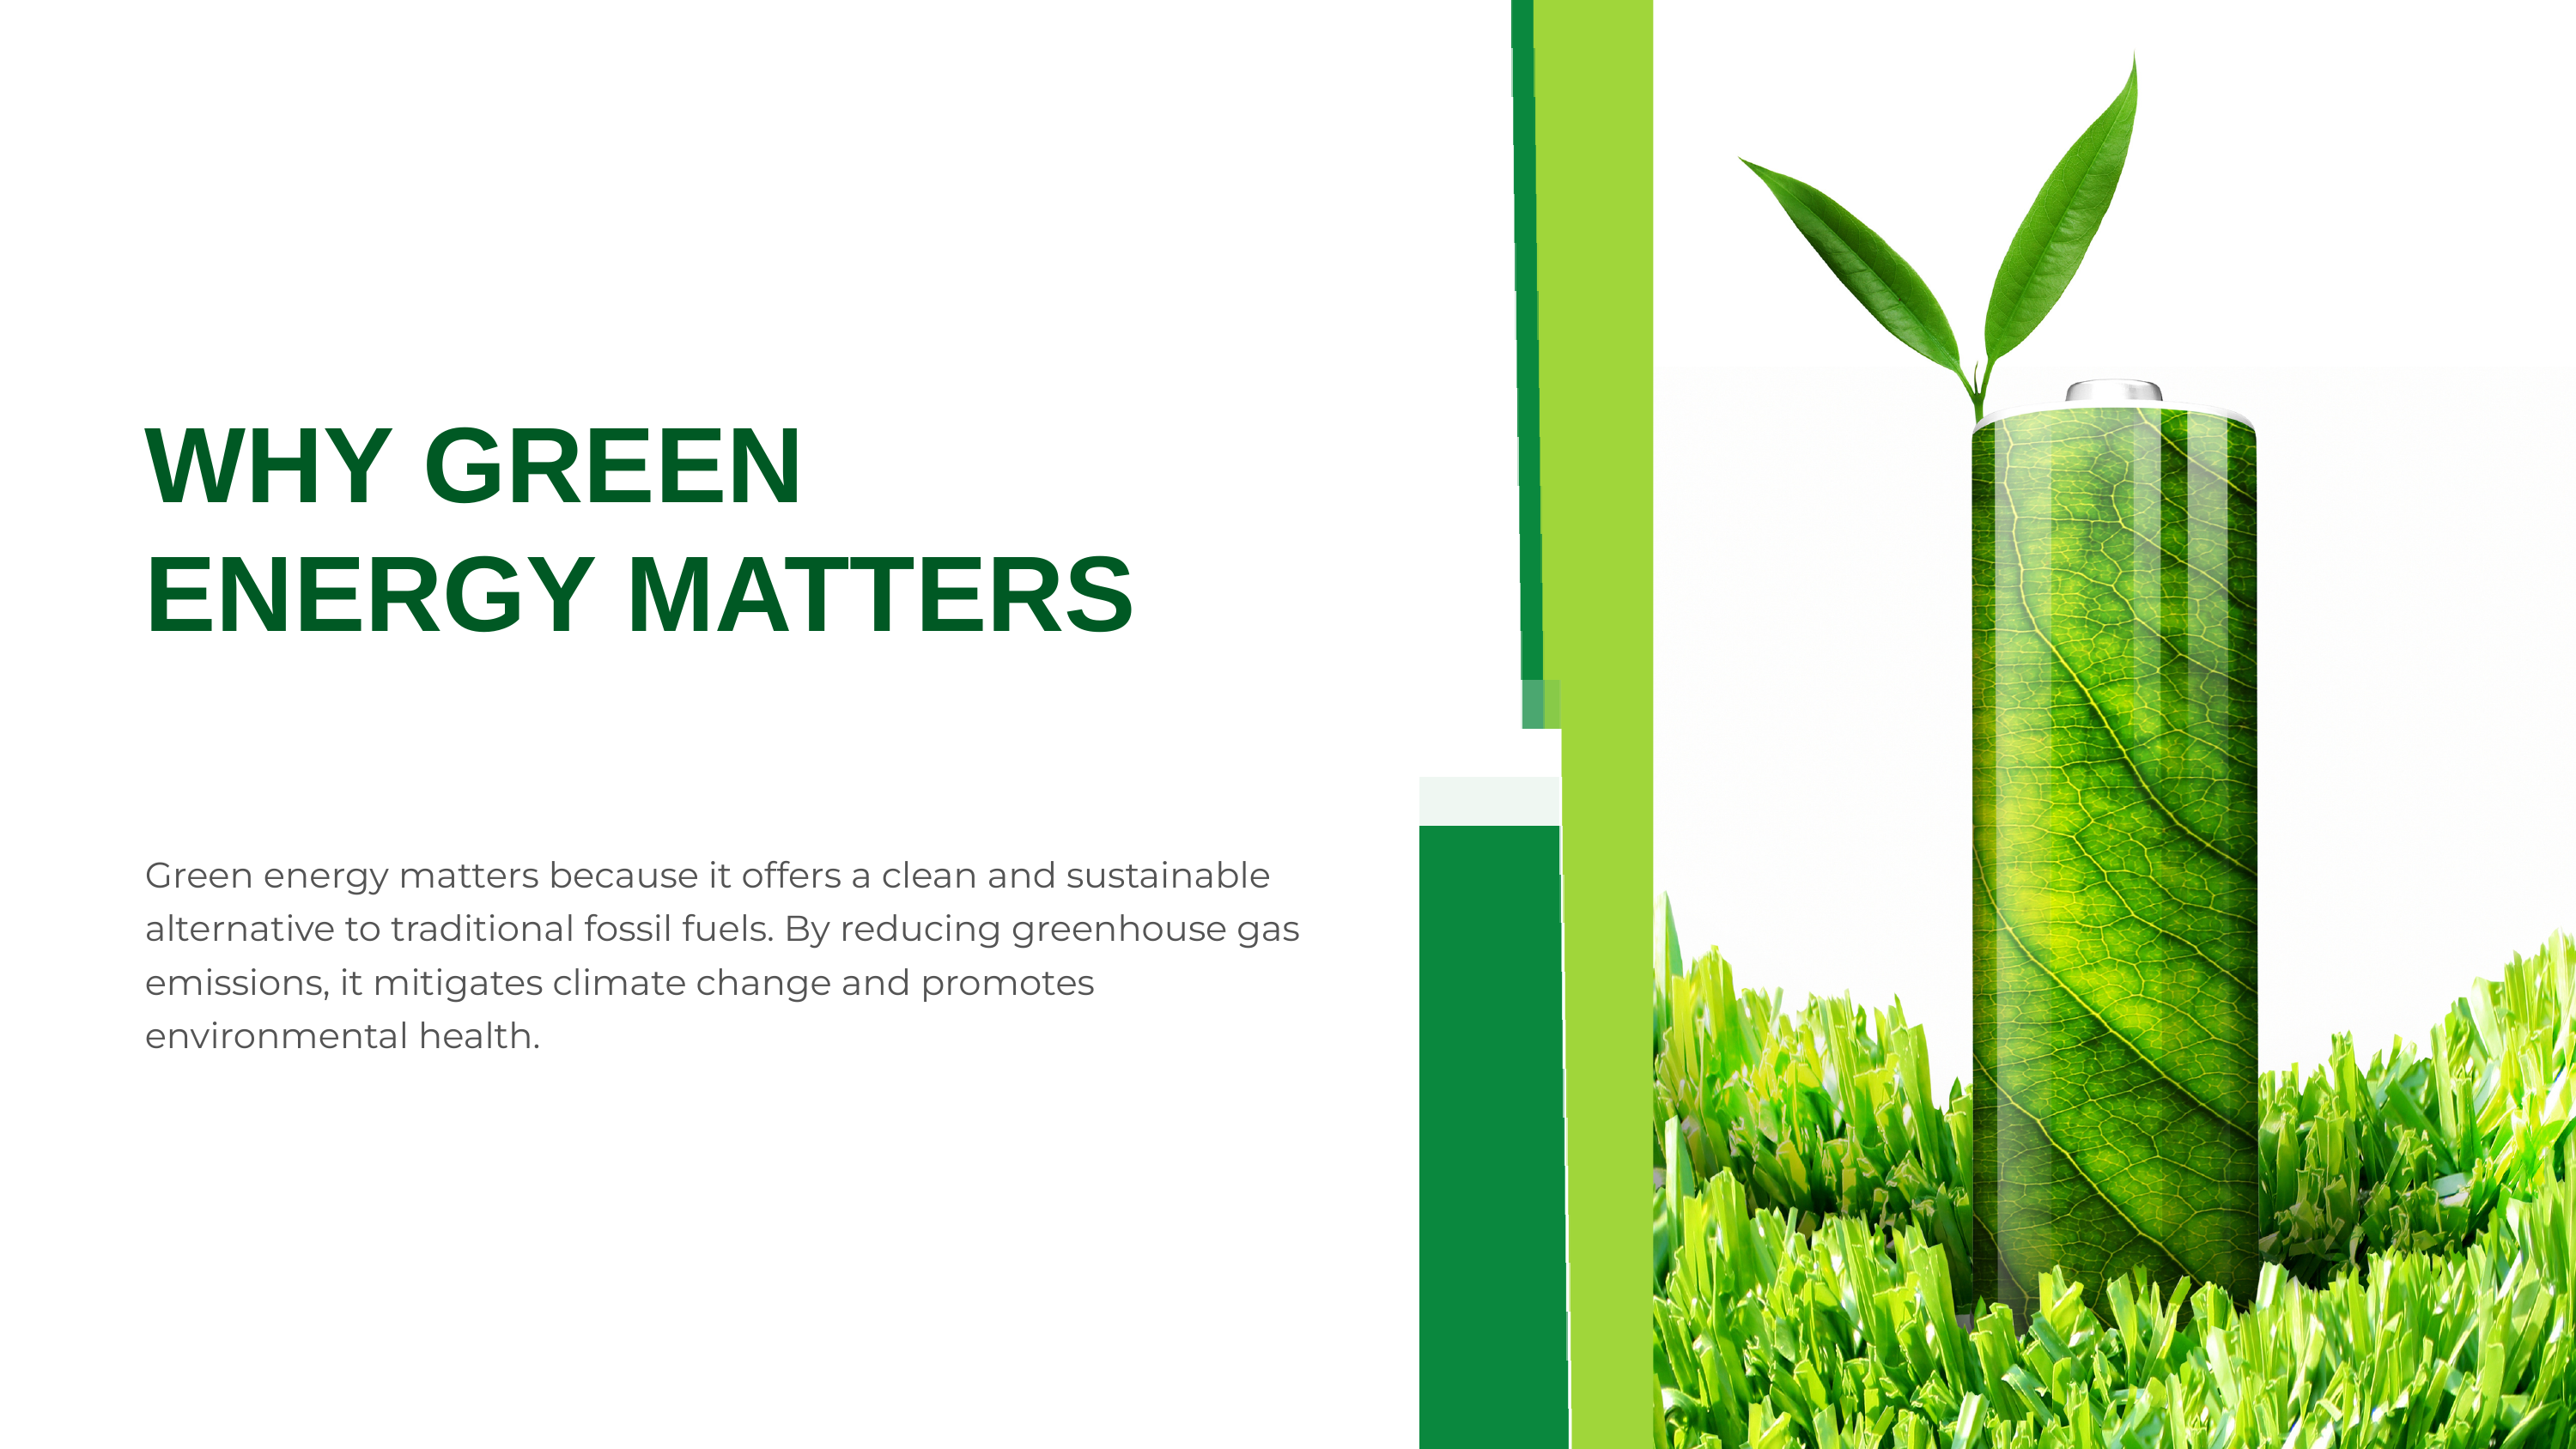

WHY GREEN ENERGY MATTERS

Green energy matters because it offers a clean and sustainable alternative to traditional fossil fuels. By reducing greenhouse gas emissions, it mitigates climate change and promotes environmental health.